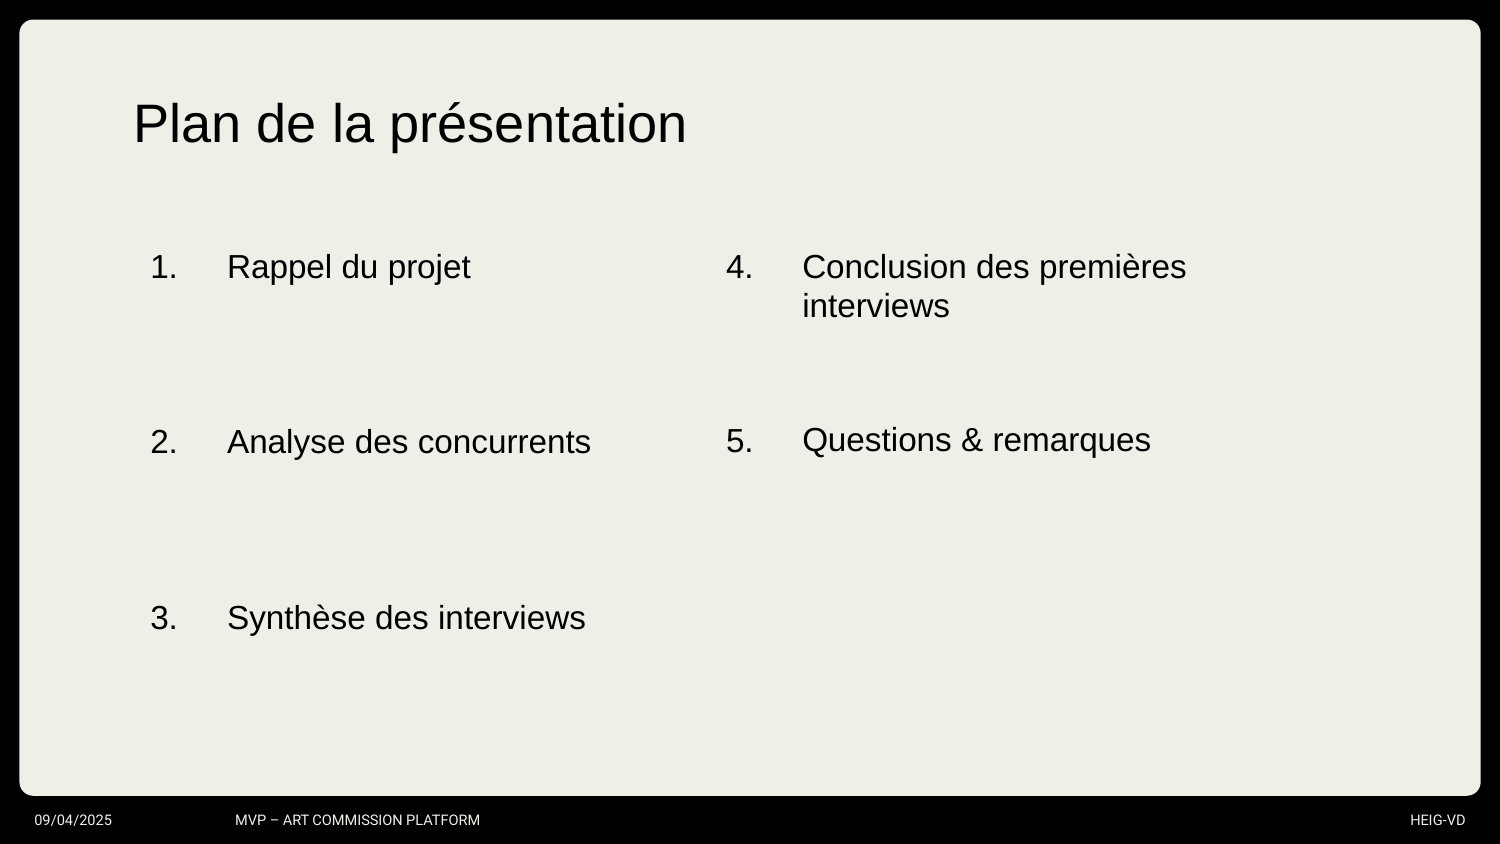

# Plan de la présentation
4.
1.
Rappel du projet
Conclusion des premières interviews
Questions & remarques
5.
Analyse des concurrents
2.
Synthèse des interviews
3.
09/04/2025
MVP – ART COMMISSION PLATFORM
HEIG-VD